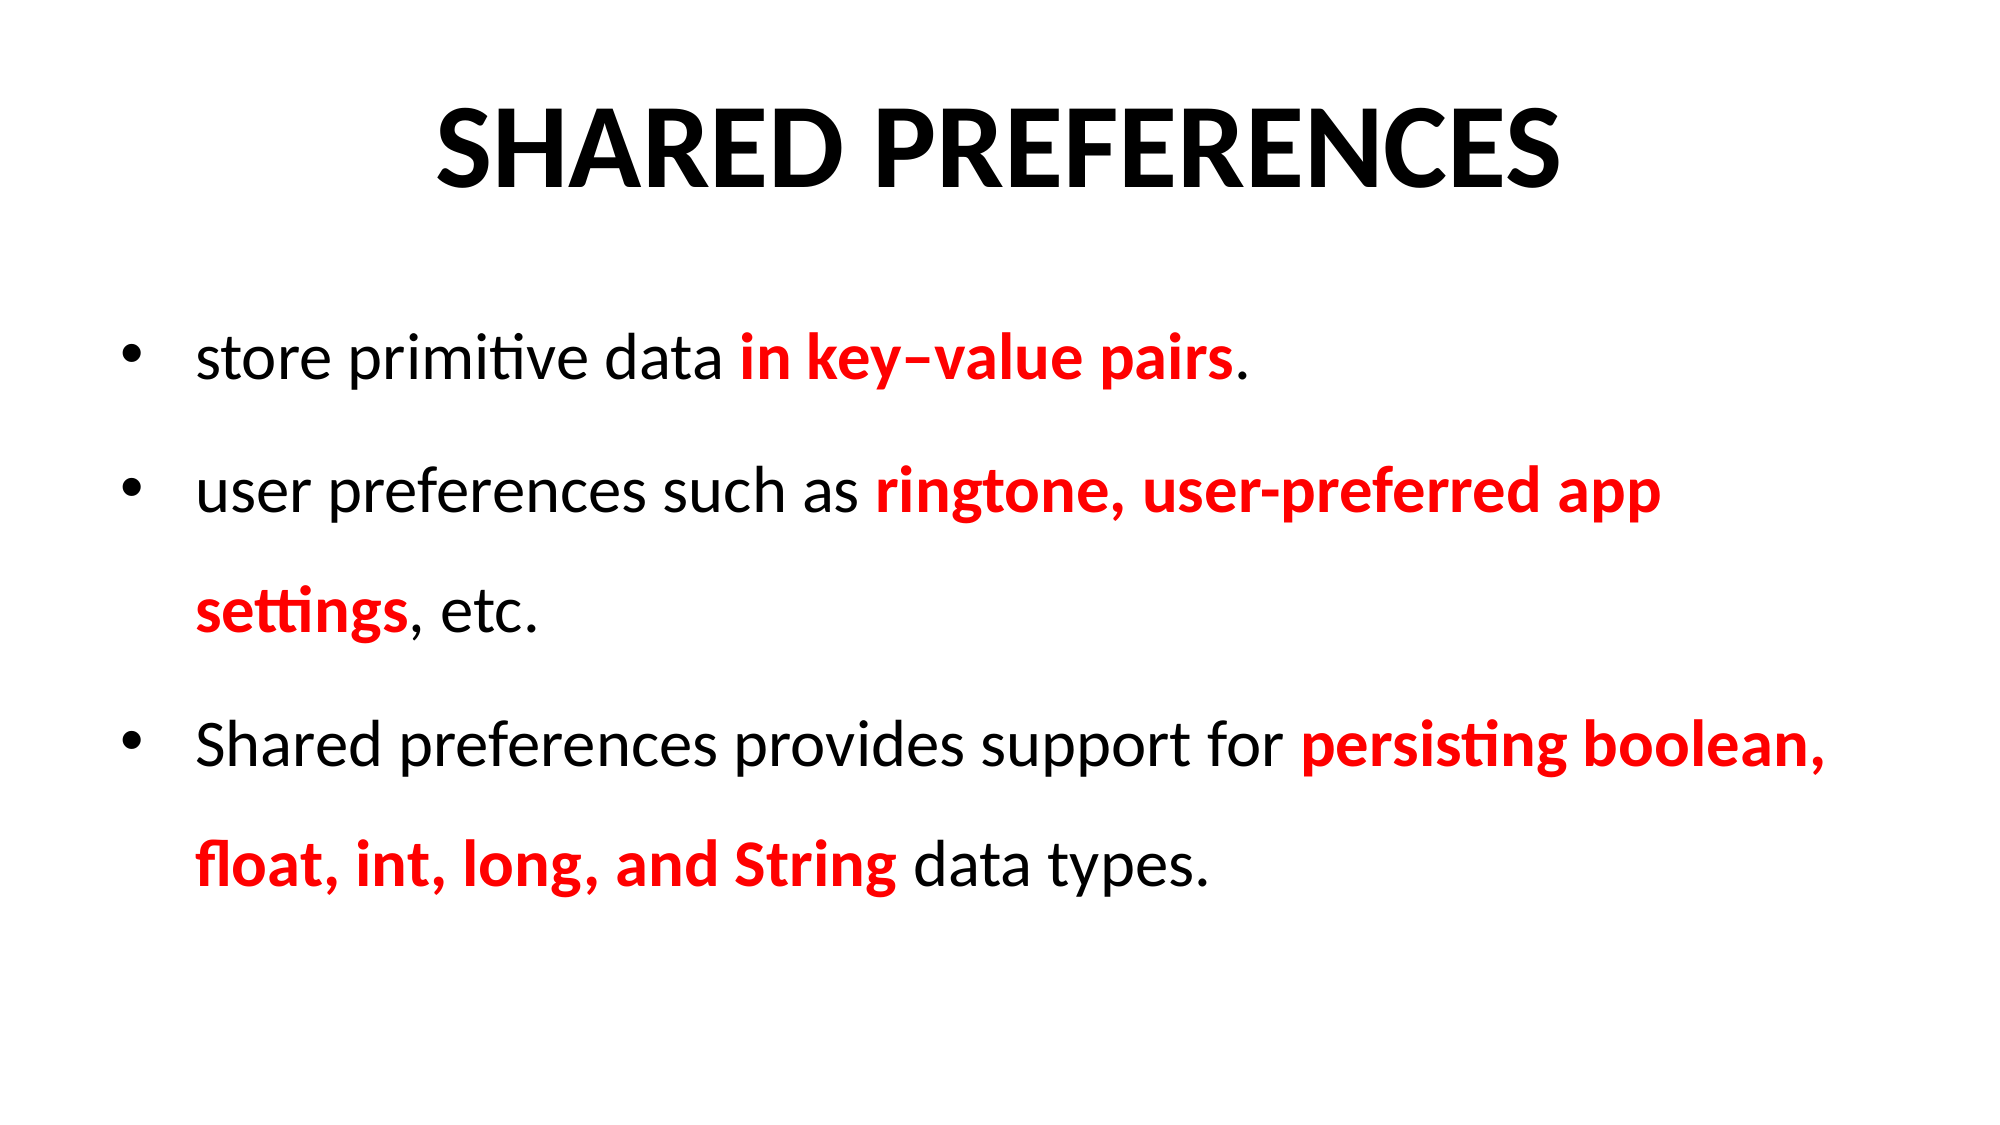

# SHARED PREFERENCES
store primitive data in key–value pairs.
user preferences such as ringtone, user-preferred app settings, etc.
Shared preferences provides support for persisting boolean, float, int, long, and String data types.